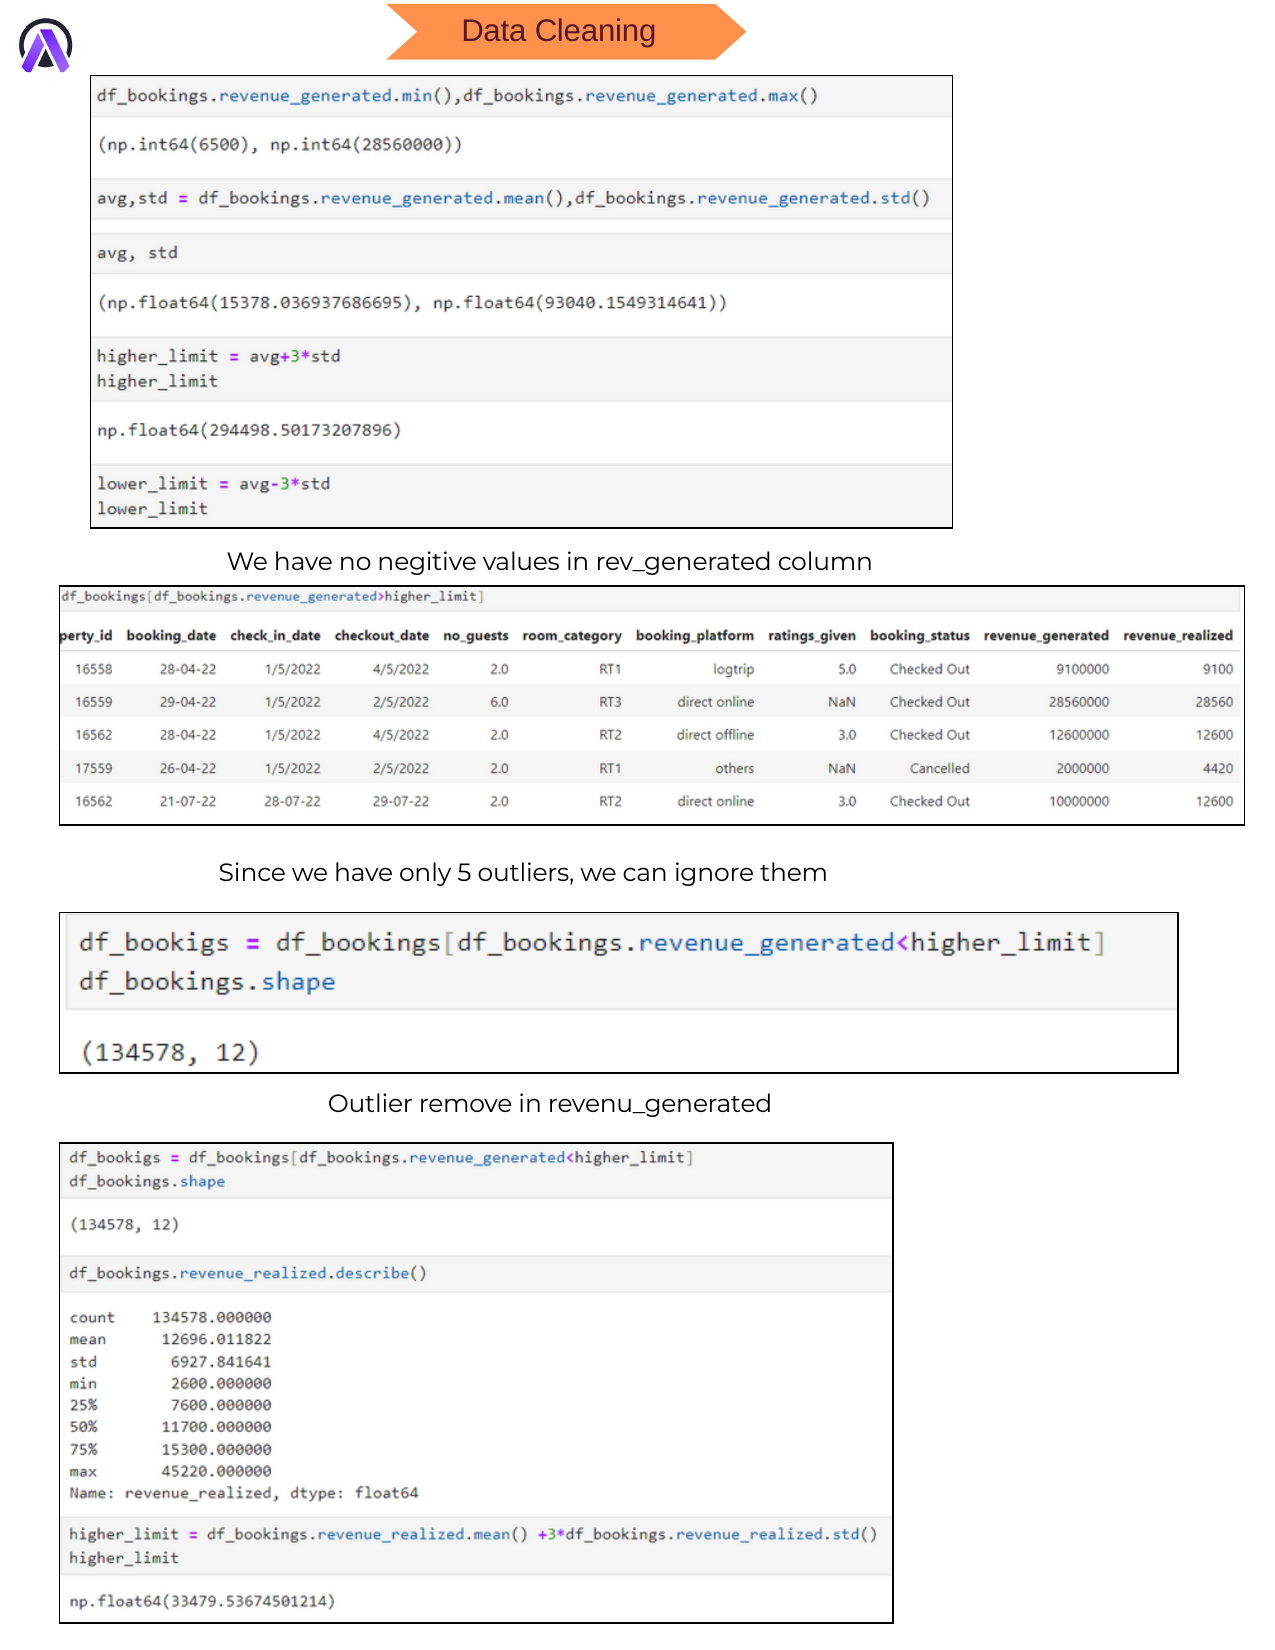

Data Cleaning

We have no negitive values in rev_generated column

Since we have only 5 outliers, we can ignore them

Outlier remove in revenu_generated